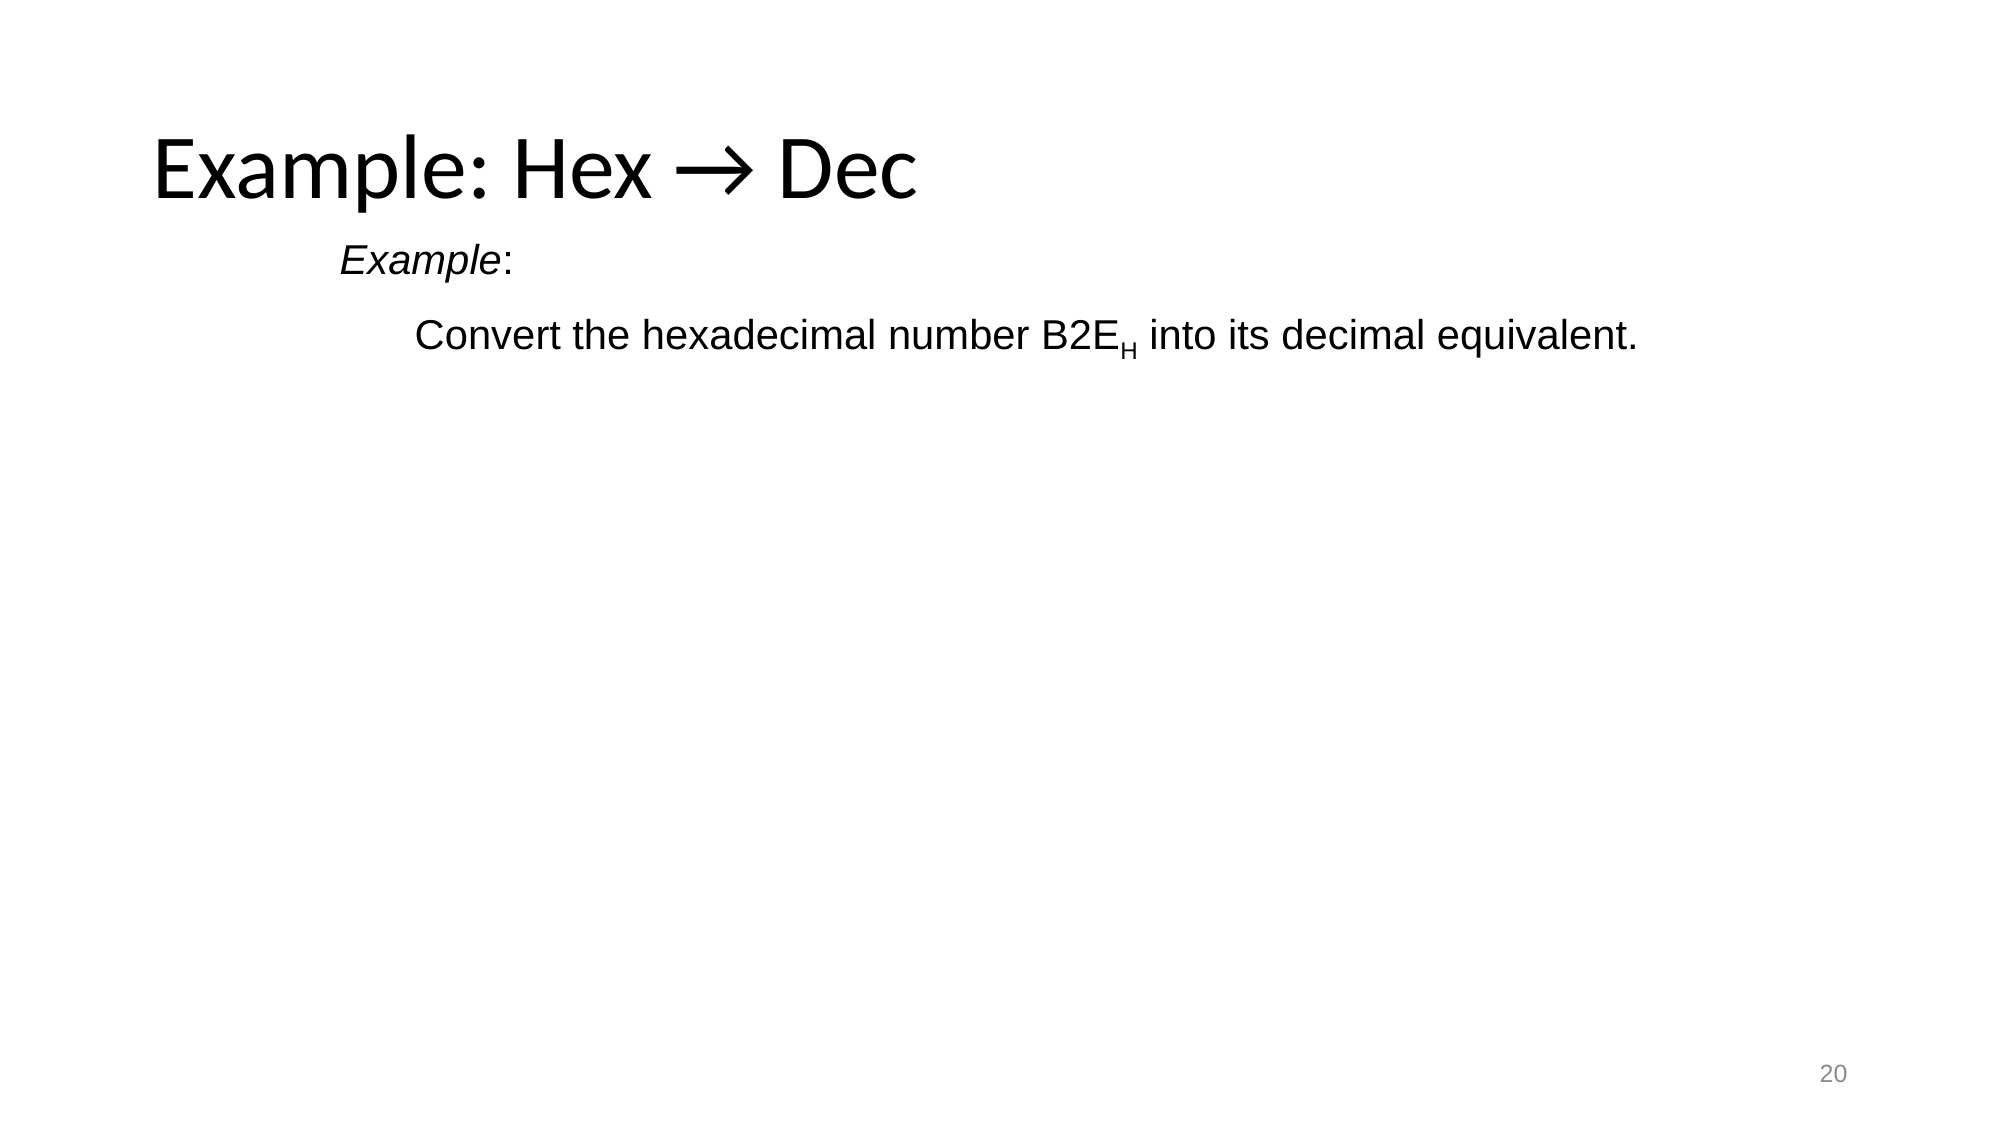

# Example: Hex → Dec
Example:
Convert the hexadecimal number B2EH into its decimal equivalent.
20